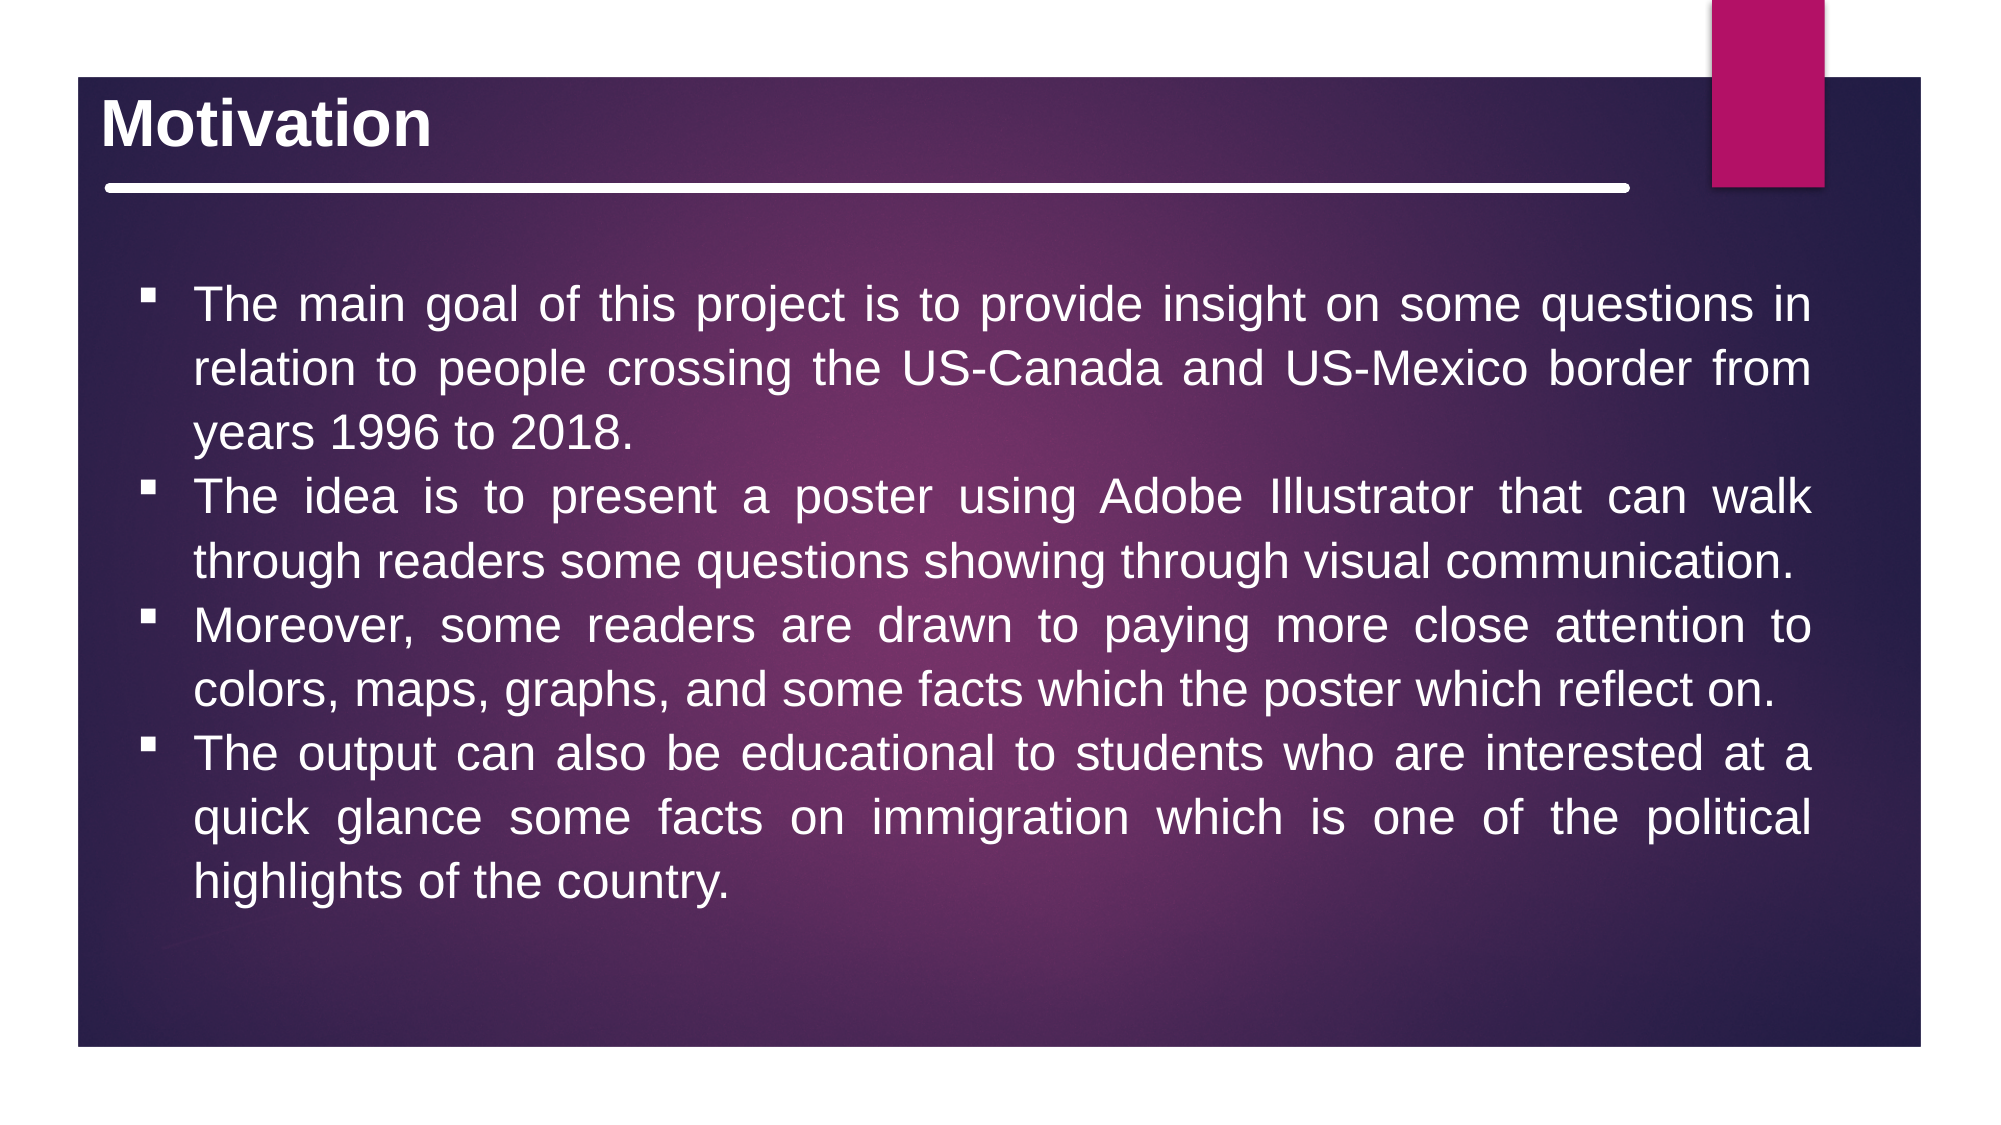

Motivation
The main goal of this project is to provide insight on some questions in relation to people crossing the US-Canada and US-Mexico border from years 1996 to 2018.
The idea is to present a poster using Adobe Illustrator that can walk through readers some questions showing through visual communication.
Moreover, some readers are drawn to paying more close attention to colors, maps, graphs, and some facts which the poster which reflect on.
The output can also be educational to students who are interested at a quick glance some facts on immigration which is one of the political highlights of the country.